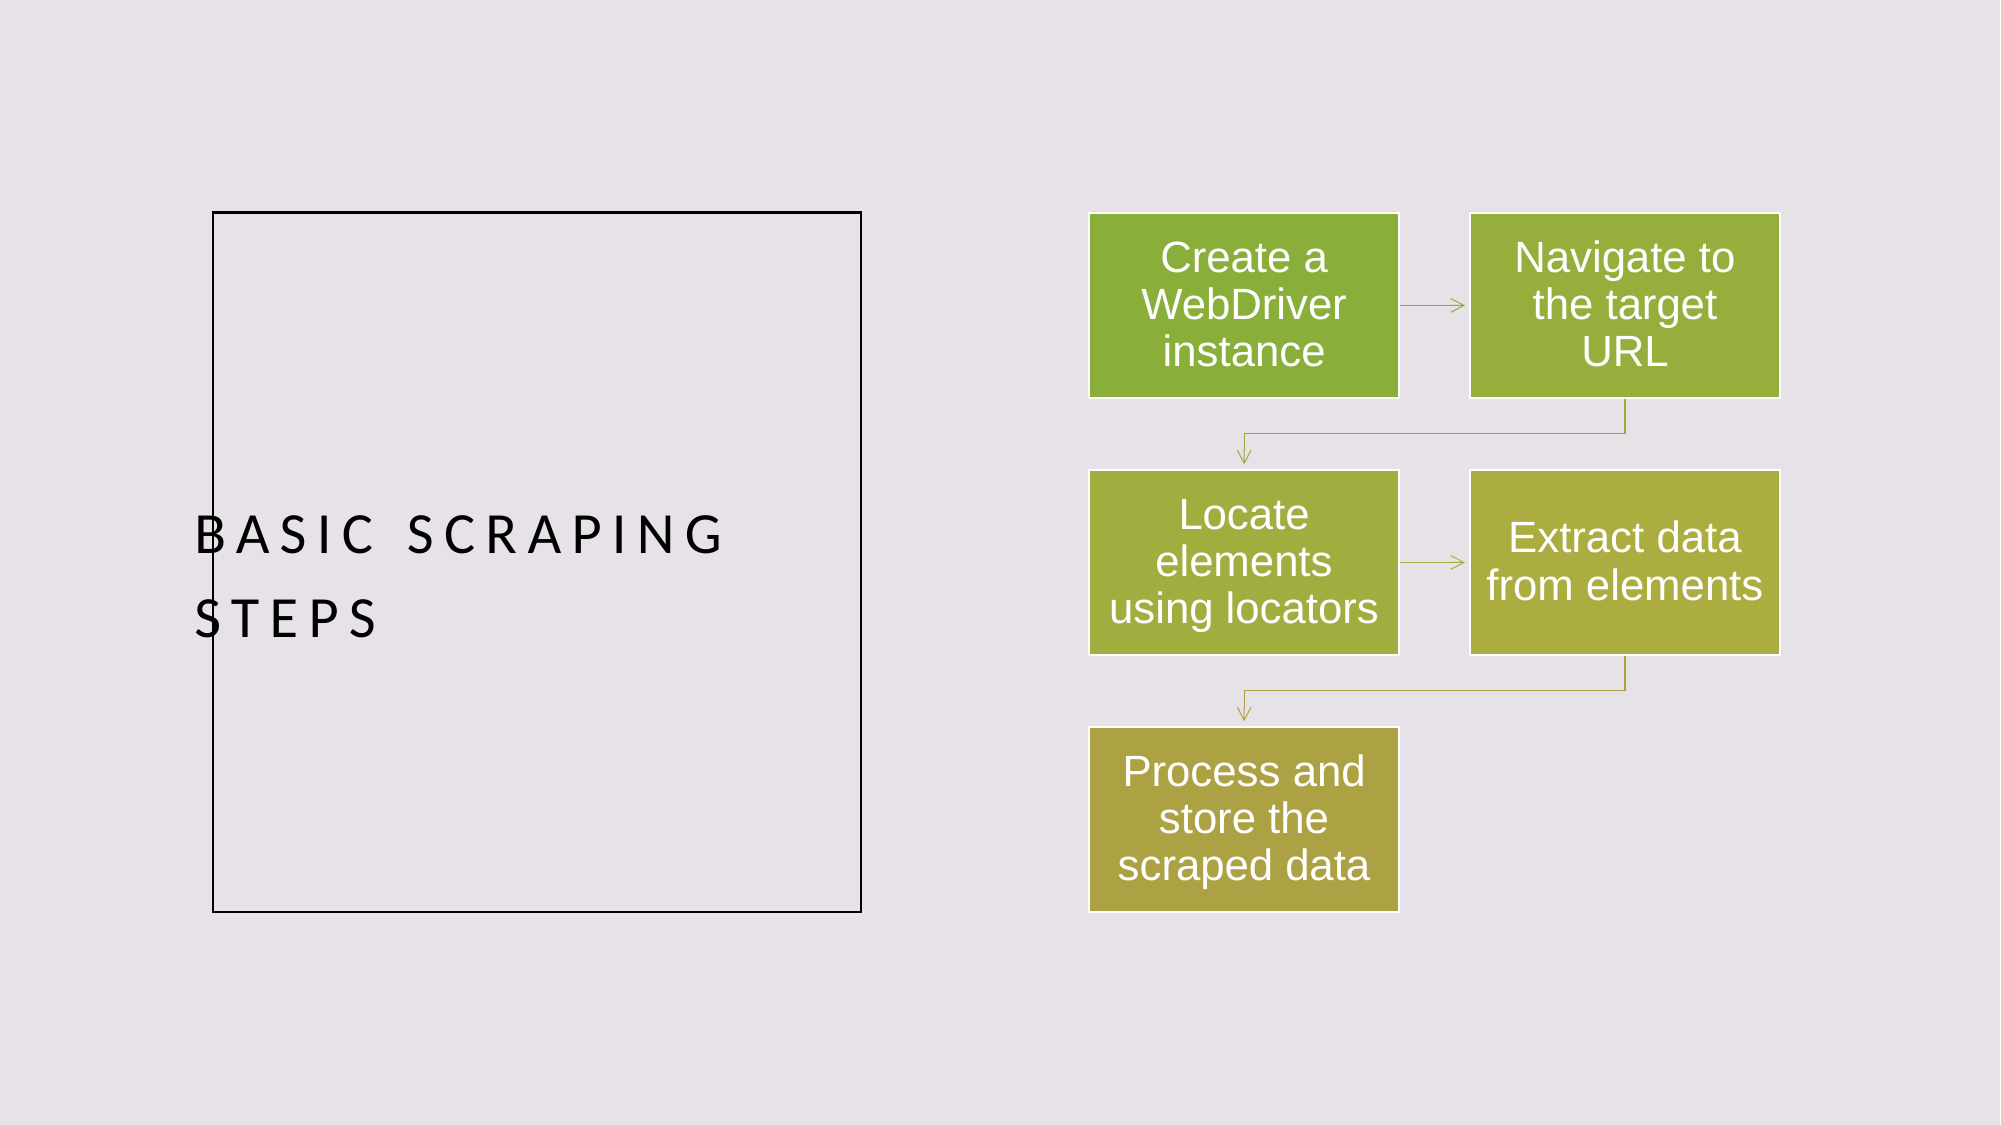

Create a WebDriver instance

Navigate to the target URL

Locate elements using locators

Extract data from elements
Process and store the scraped data
# Basic Scraping Steps